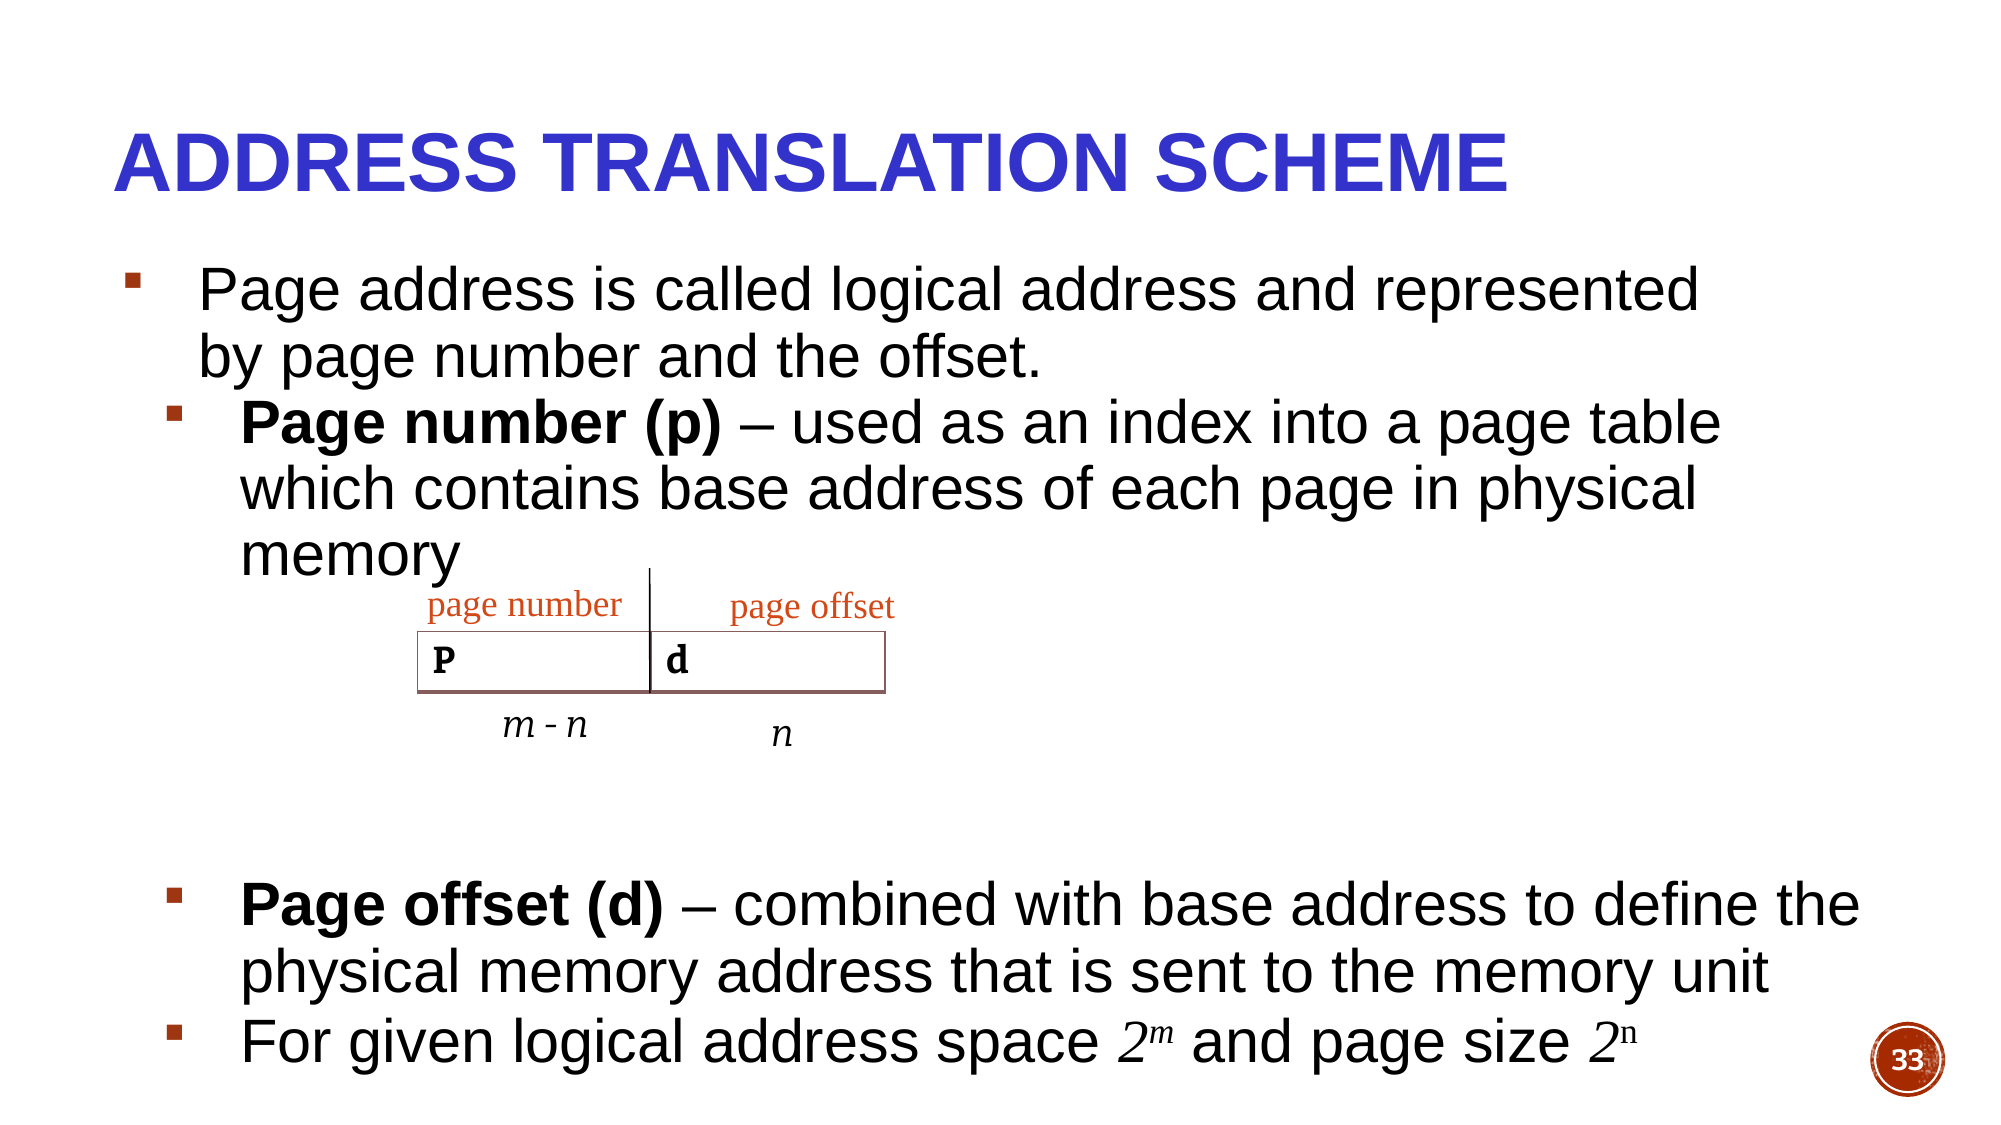

# Address Translation Scheme
Page address is called logical address and represented by page number and the offset.
Page number (p) – used as an index into a page table which contains base address of each page in physical memory

Page offset (d) – combined with base address to define the physical memory address that is sent to the memory unit
For given logical address space 2m and page size 2n

page number
page offset
| P | d |
| --- | --- |
m - n
n
33